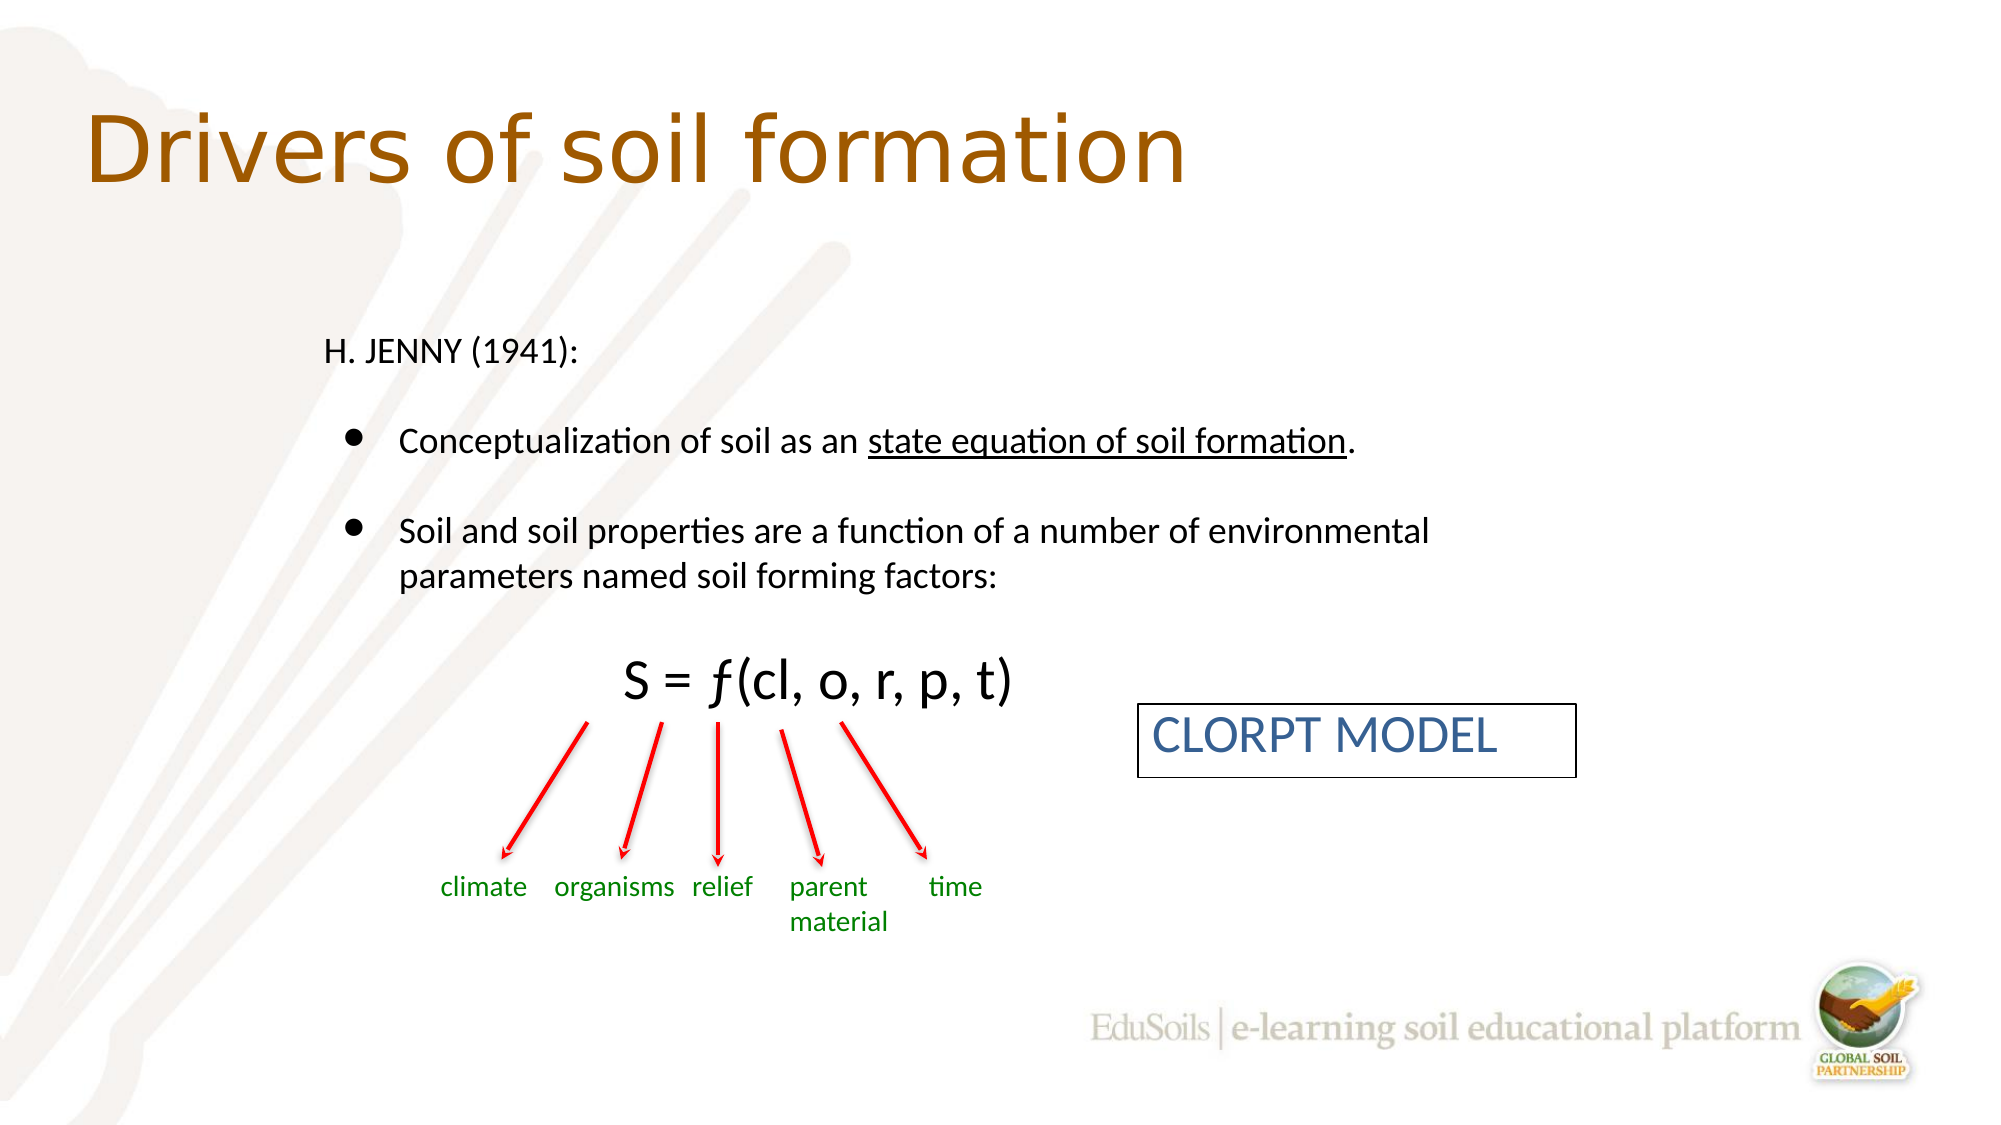

# Drivers of soil formation

H. JENNY (1941):

Conceptualization of soil as an state equation of soil formation.

Soil and soil properties are a function of a number of environmental parameters named soil forming factors:

		S = ƒ(cl, o, r, p, t)

CLORPT MODEL
organisms
relief
climate
parent material
time
26